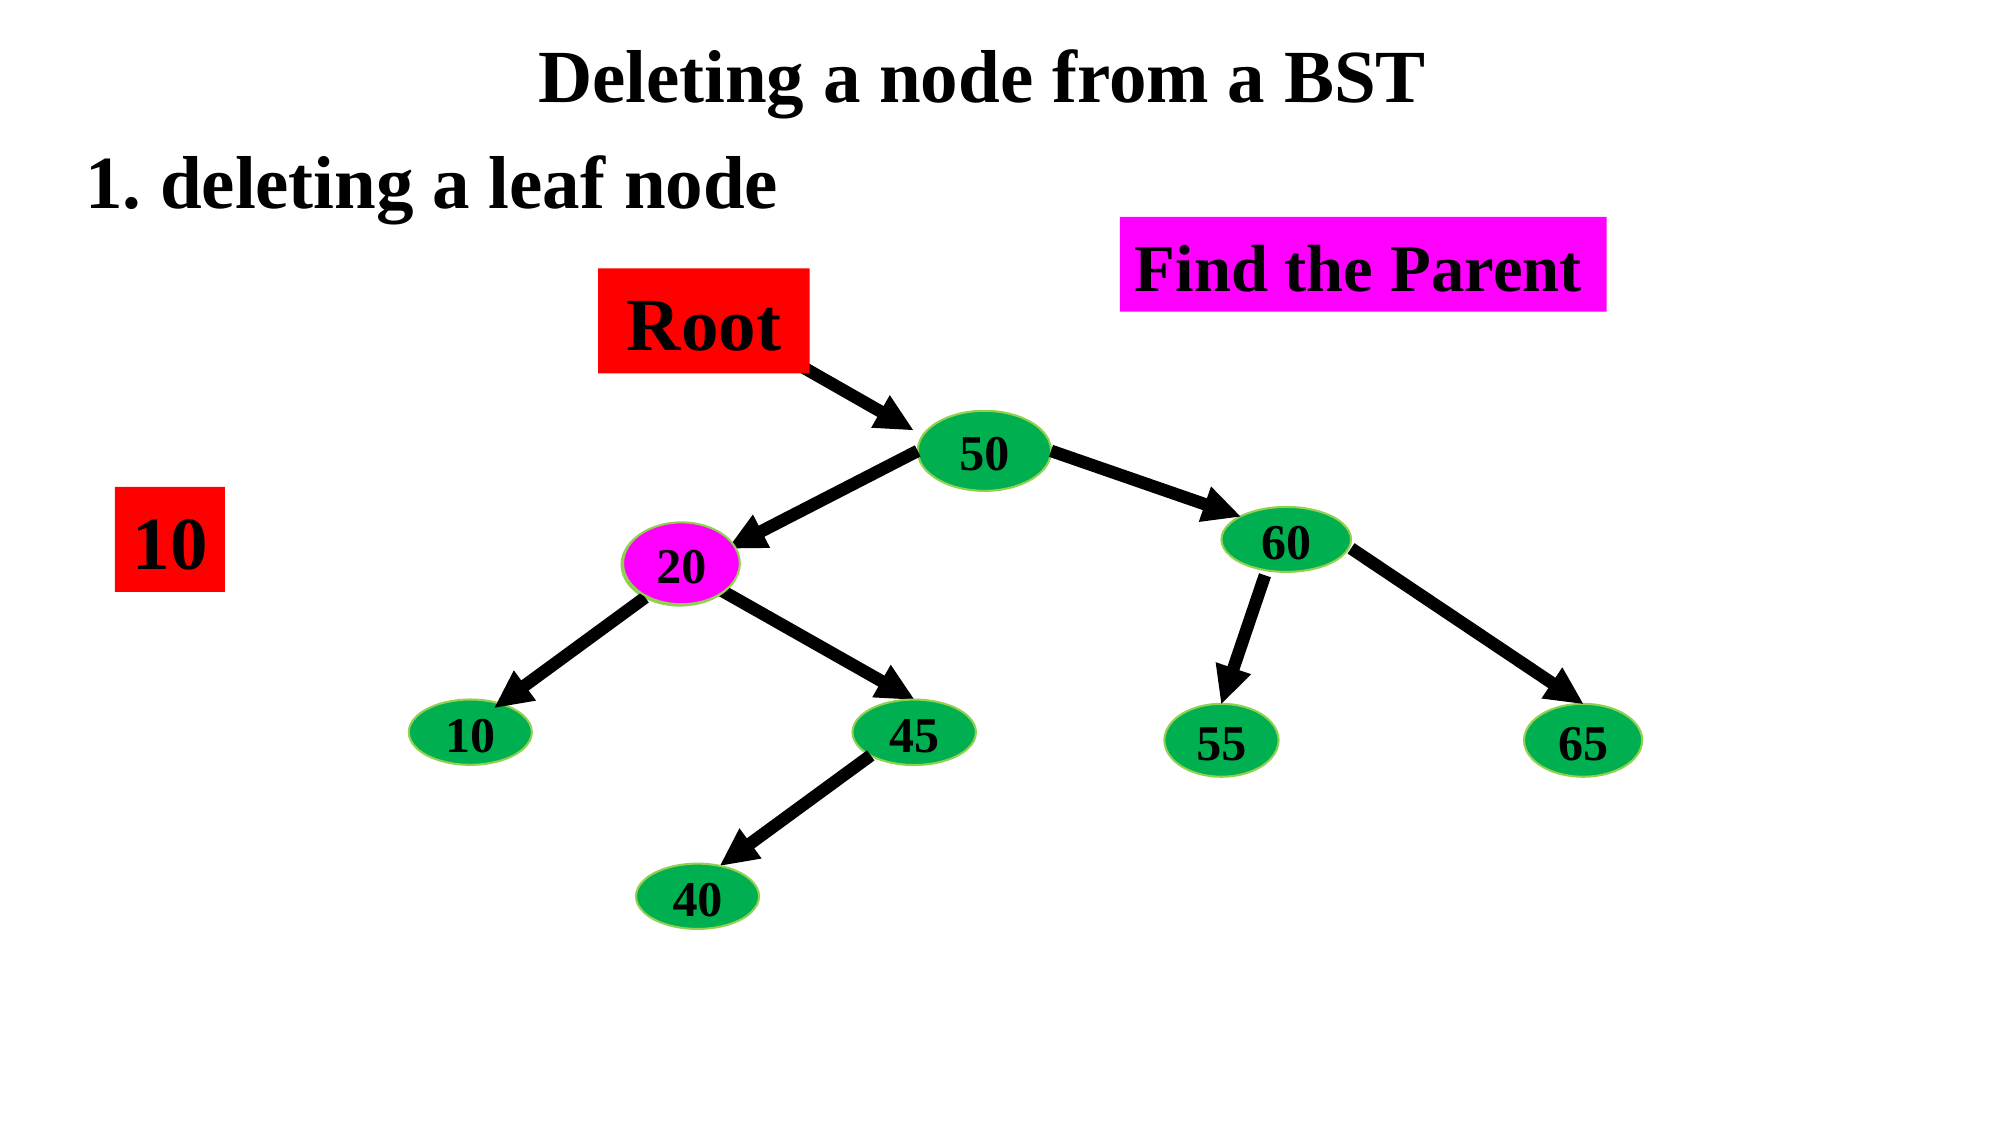

Deleting a node from a BST
1. deleting a leaf node
Find the Parent
Root
50
10
60
20
20
10
45
55
65
40